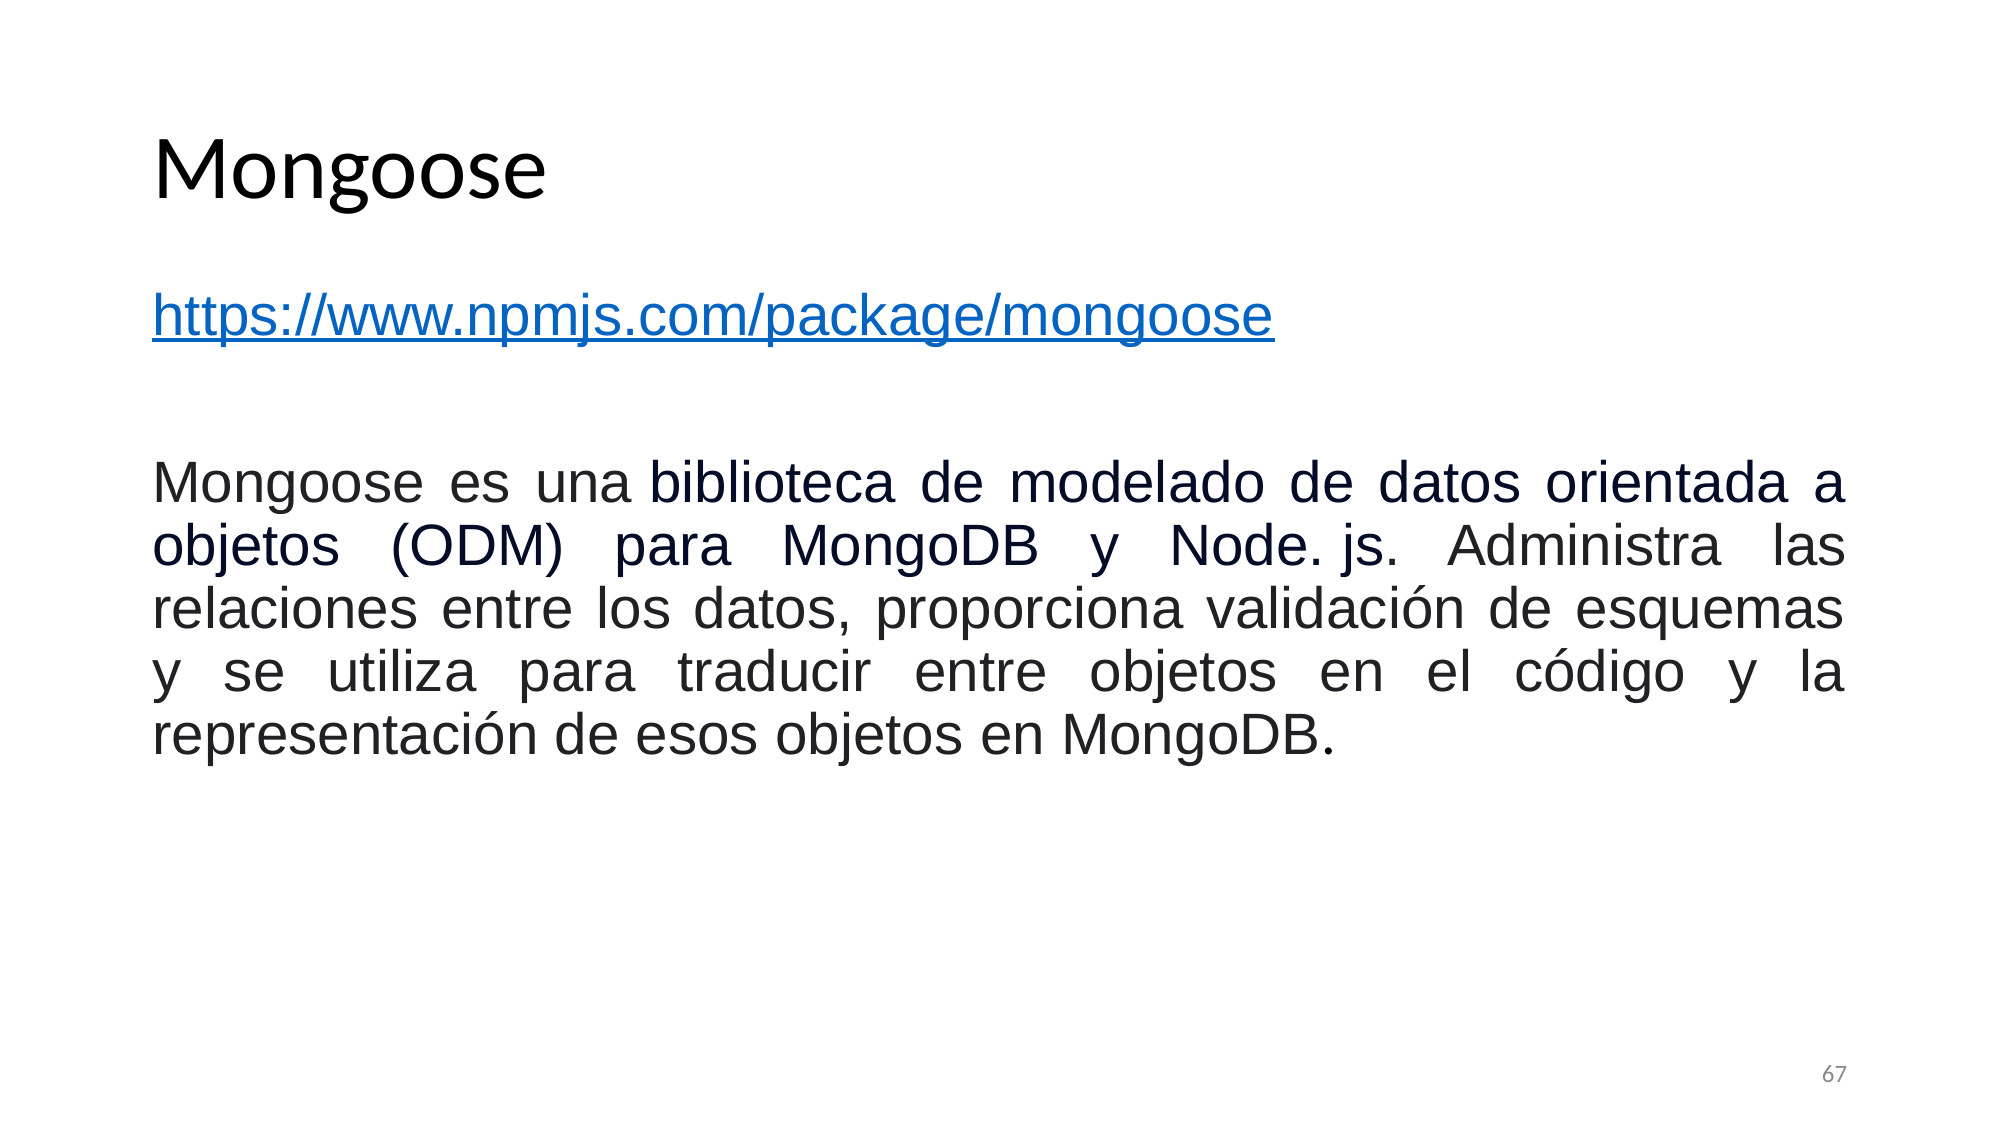

# Mongoose
https://www.npmjs.com/package/mongoose

Mongoose es una biblioteca de modelado de datos orientada a objetos (ODM) para MongoDB y Node. js. Administra las relaciones entre los datos, proporciona validación de esquemas y se utiliza para traducir entre objetos en el código y la representación de esos objetos en MongoDB.

67